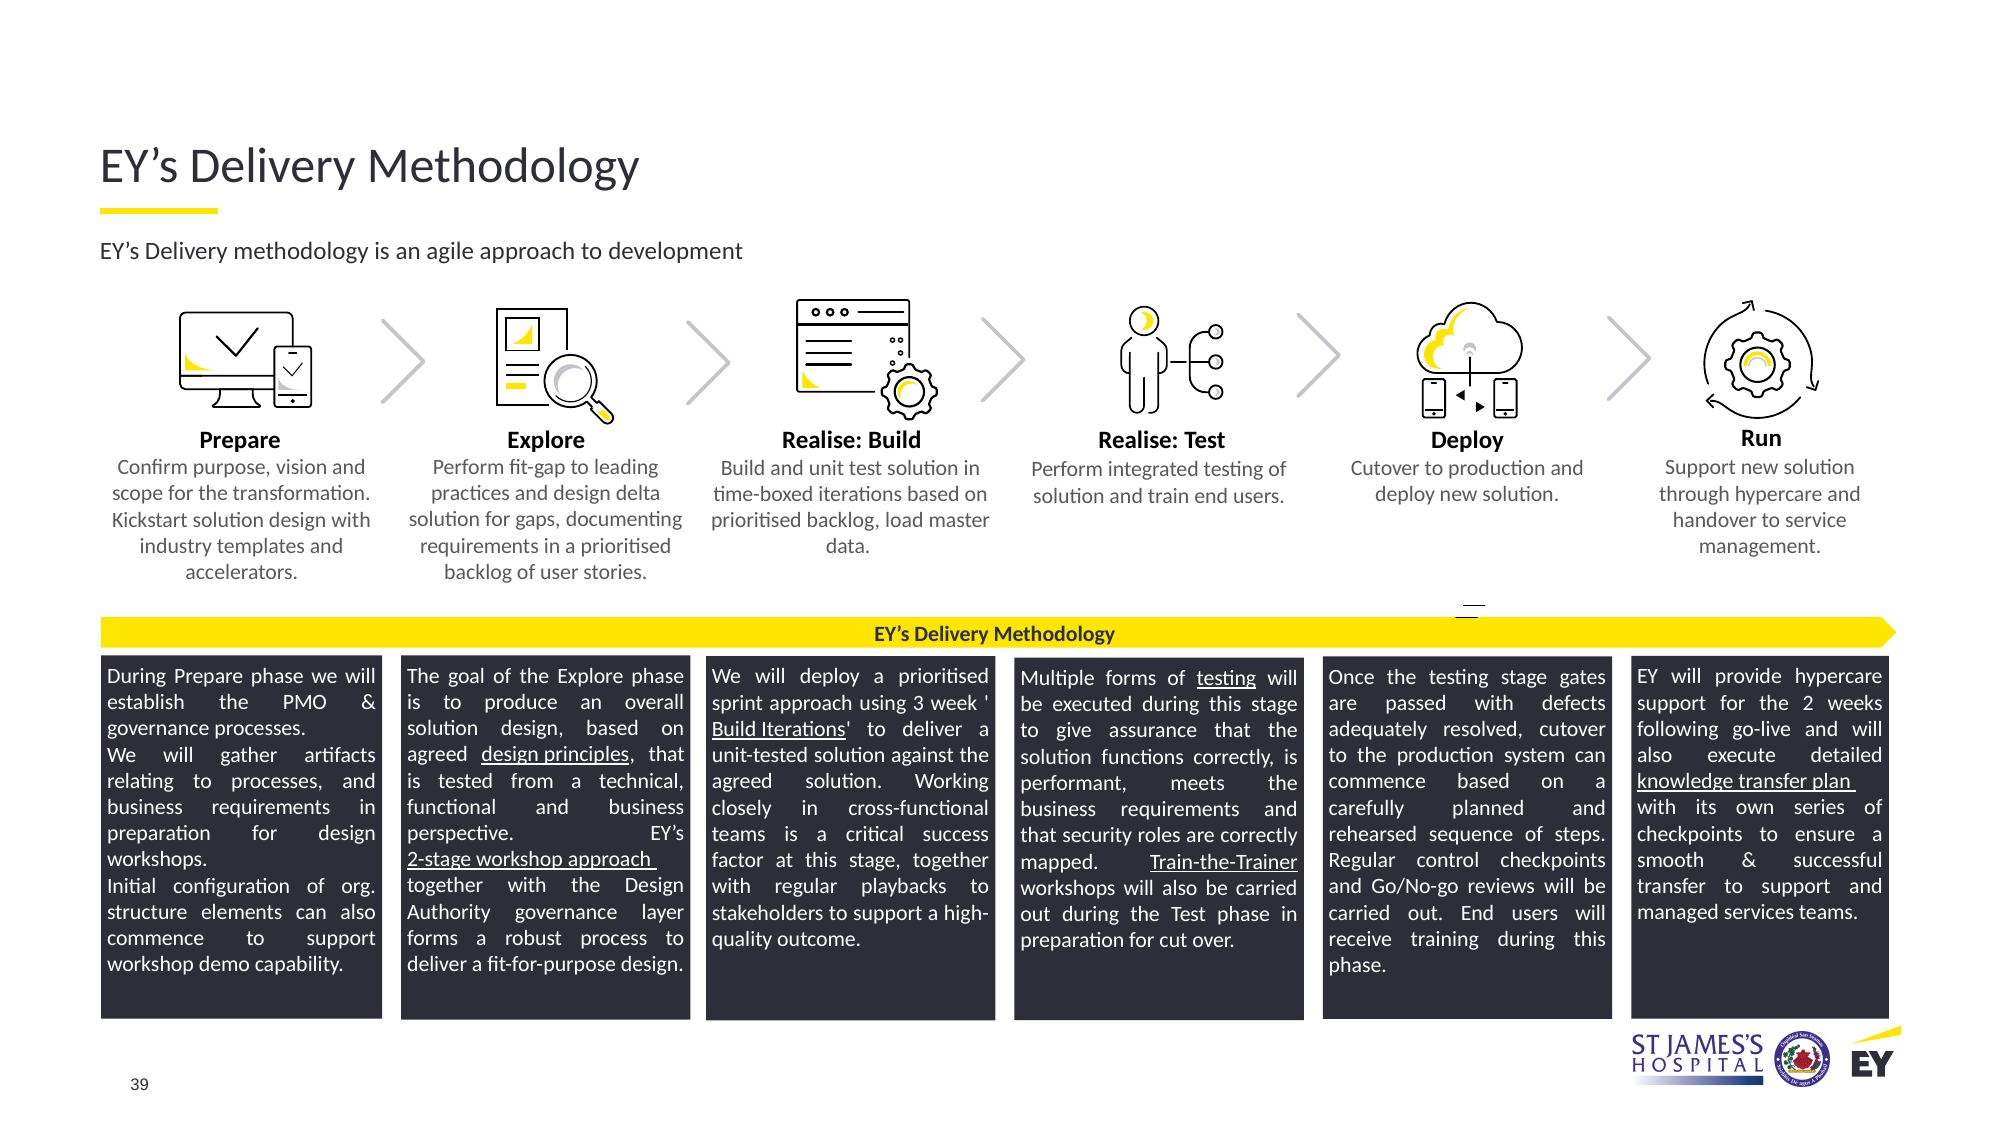

EY’s Delivery Methodology
EY’s Delivery methodology is an agile approach to development

Run
Prepare
Realise: Build
Realise: Test
Deploy
Explore
Perform fit-gap to leading practices and design delta solution for gaps, documenting requirements in a prioritised backlog of user stories.
Confirm purpose, vision and scope for the transformation. Kickstart solution design with industry templates and accelerators.
Support new solution through hypercare and handover to service management.
Build and unit test solution in time-boxed iterations based on prioritised backlog, load master data.
Cutover to production and deploy new solution.
Perform integrated testing of solution and train end users.
EY’s Delivery Methodology
The goal of the Explore phase is to produce an overall solution design, based on agreed design principles, that is tested from a technical, functional and business perspective. EY’s 2-stage workshop approach together with the Design Authority governance layer forms a robust process to deliver a fit-for-purpose design.
During Prepare phase we will establish the PMO & governance processes.
We will gather artifacts relating to processes, and business requirements in preparation for design workshops.
Initial configuration of org. structure elements can also commence to support workshop demo capability.
EY will provide hypercare support for the 2 weeks following go-live and will also execute detailed knowledge transfer plan with its own series of checkpoints to ensure a smooth & successful transfer to support and managed services teams.

We will deploy a prioritised sprint approach using 3 week 'Build Iterations' to deliver a unit-tested solution against the agreed solution. Working closely in cross-functional teams is a critical success factor at this stage, together with regular playbacks to stakeholders to support a high-quality outcome.
Once the testing stage gates are passed with defects adequately resolved, cutover to the production system can commence based on a carefully planned and rehearsed sequence of steps. Regular control checkpoints and Go/No-go reviews will be carried out. End users will receive training during this phase.
Multiple forms of testing will be executed during this stage to give assurance that the solution functions correctly, is performant, meets the business requirements and that security roles are correctly mapped. Train-the-Trainer workshops will also be carried out during the Test phase in preparation for cut over.